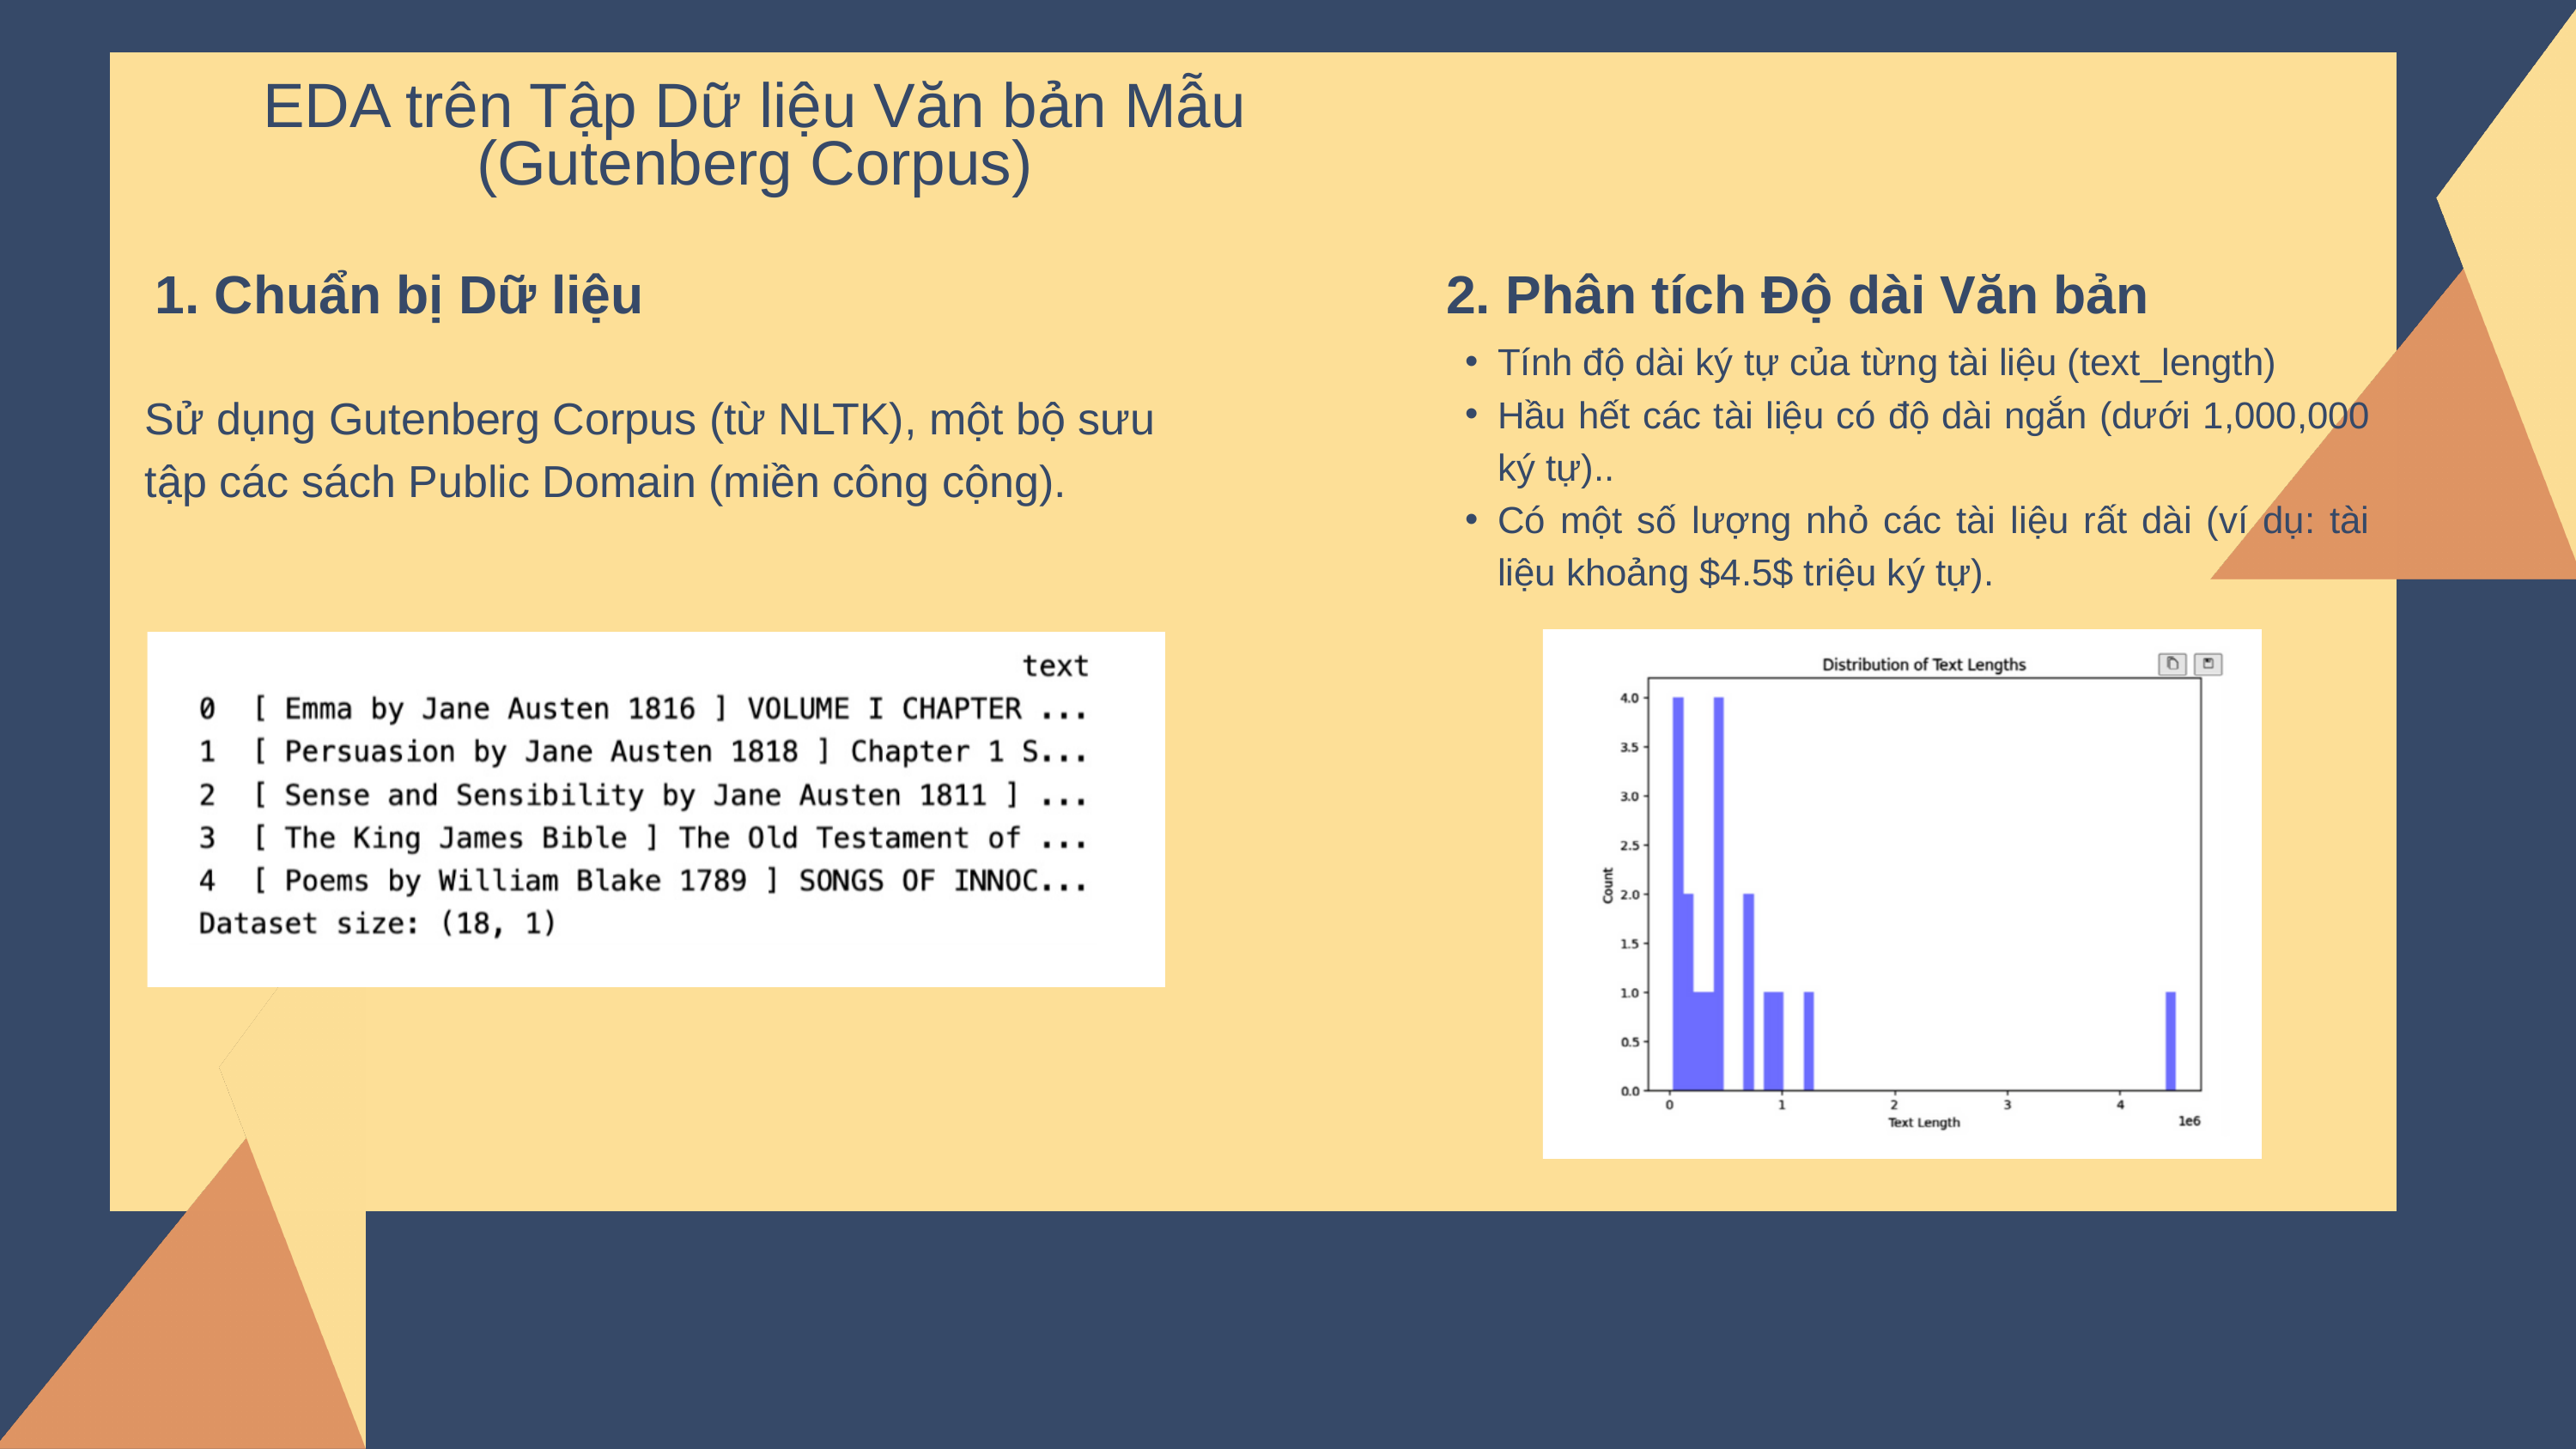

EDA trên Tập Dữ liệu Văn bản Mẫu (Gutenberg Corpus)
2. Phân tích Độ dài Văn bản
1. Chuẩn bị Dữ liệu
Tính độ dài ký tự của từng tài liệu (text_length)
Hầu hết các tài liệu có độ dài ngắn (dưới 1,000,000 ký tự)..
Có một số lượng nhỏ các tài liệu rất dài (ví dụ: tài liệu khoảng $4.5$ triệu ký tự).
Sử dụng Gutenberg Corpus (từ NLTK), một bộ sưu tập các sách Public Domain (miền công cộng).